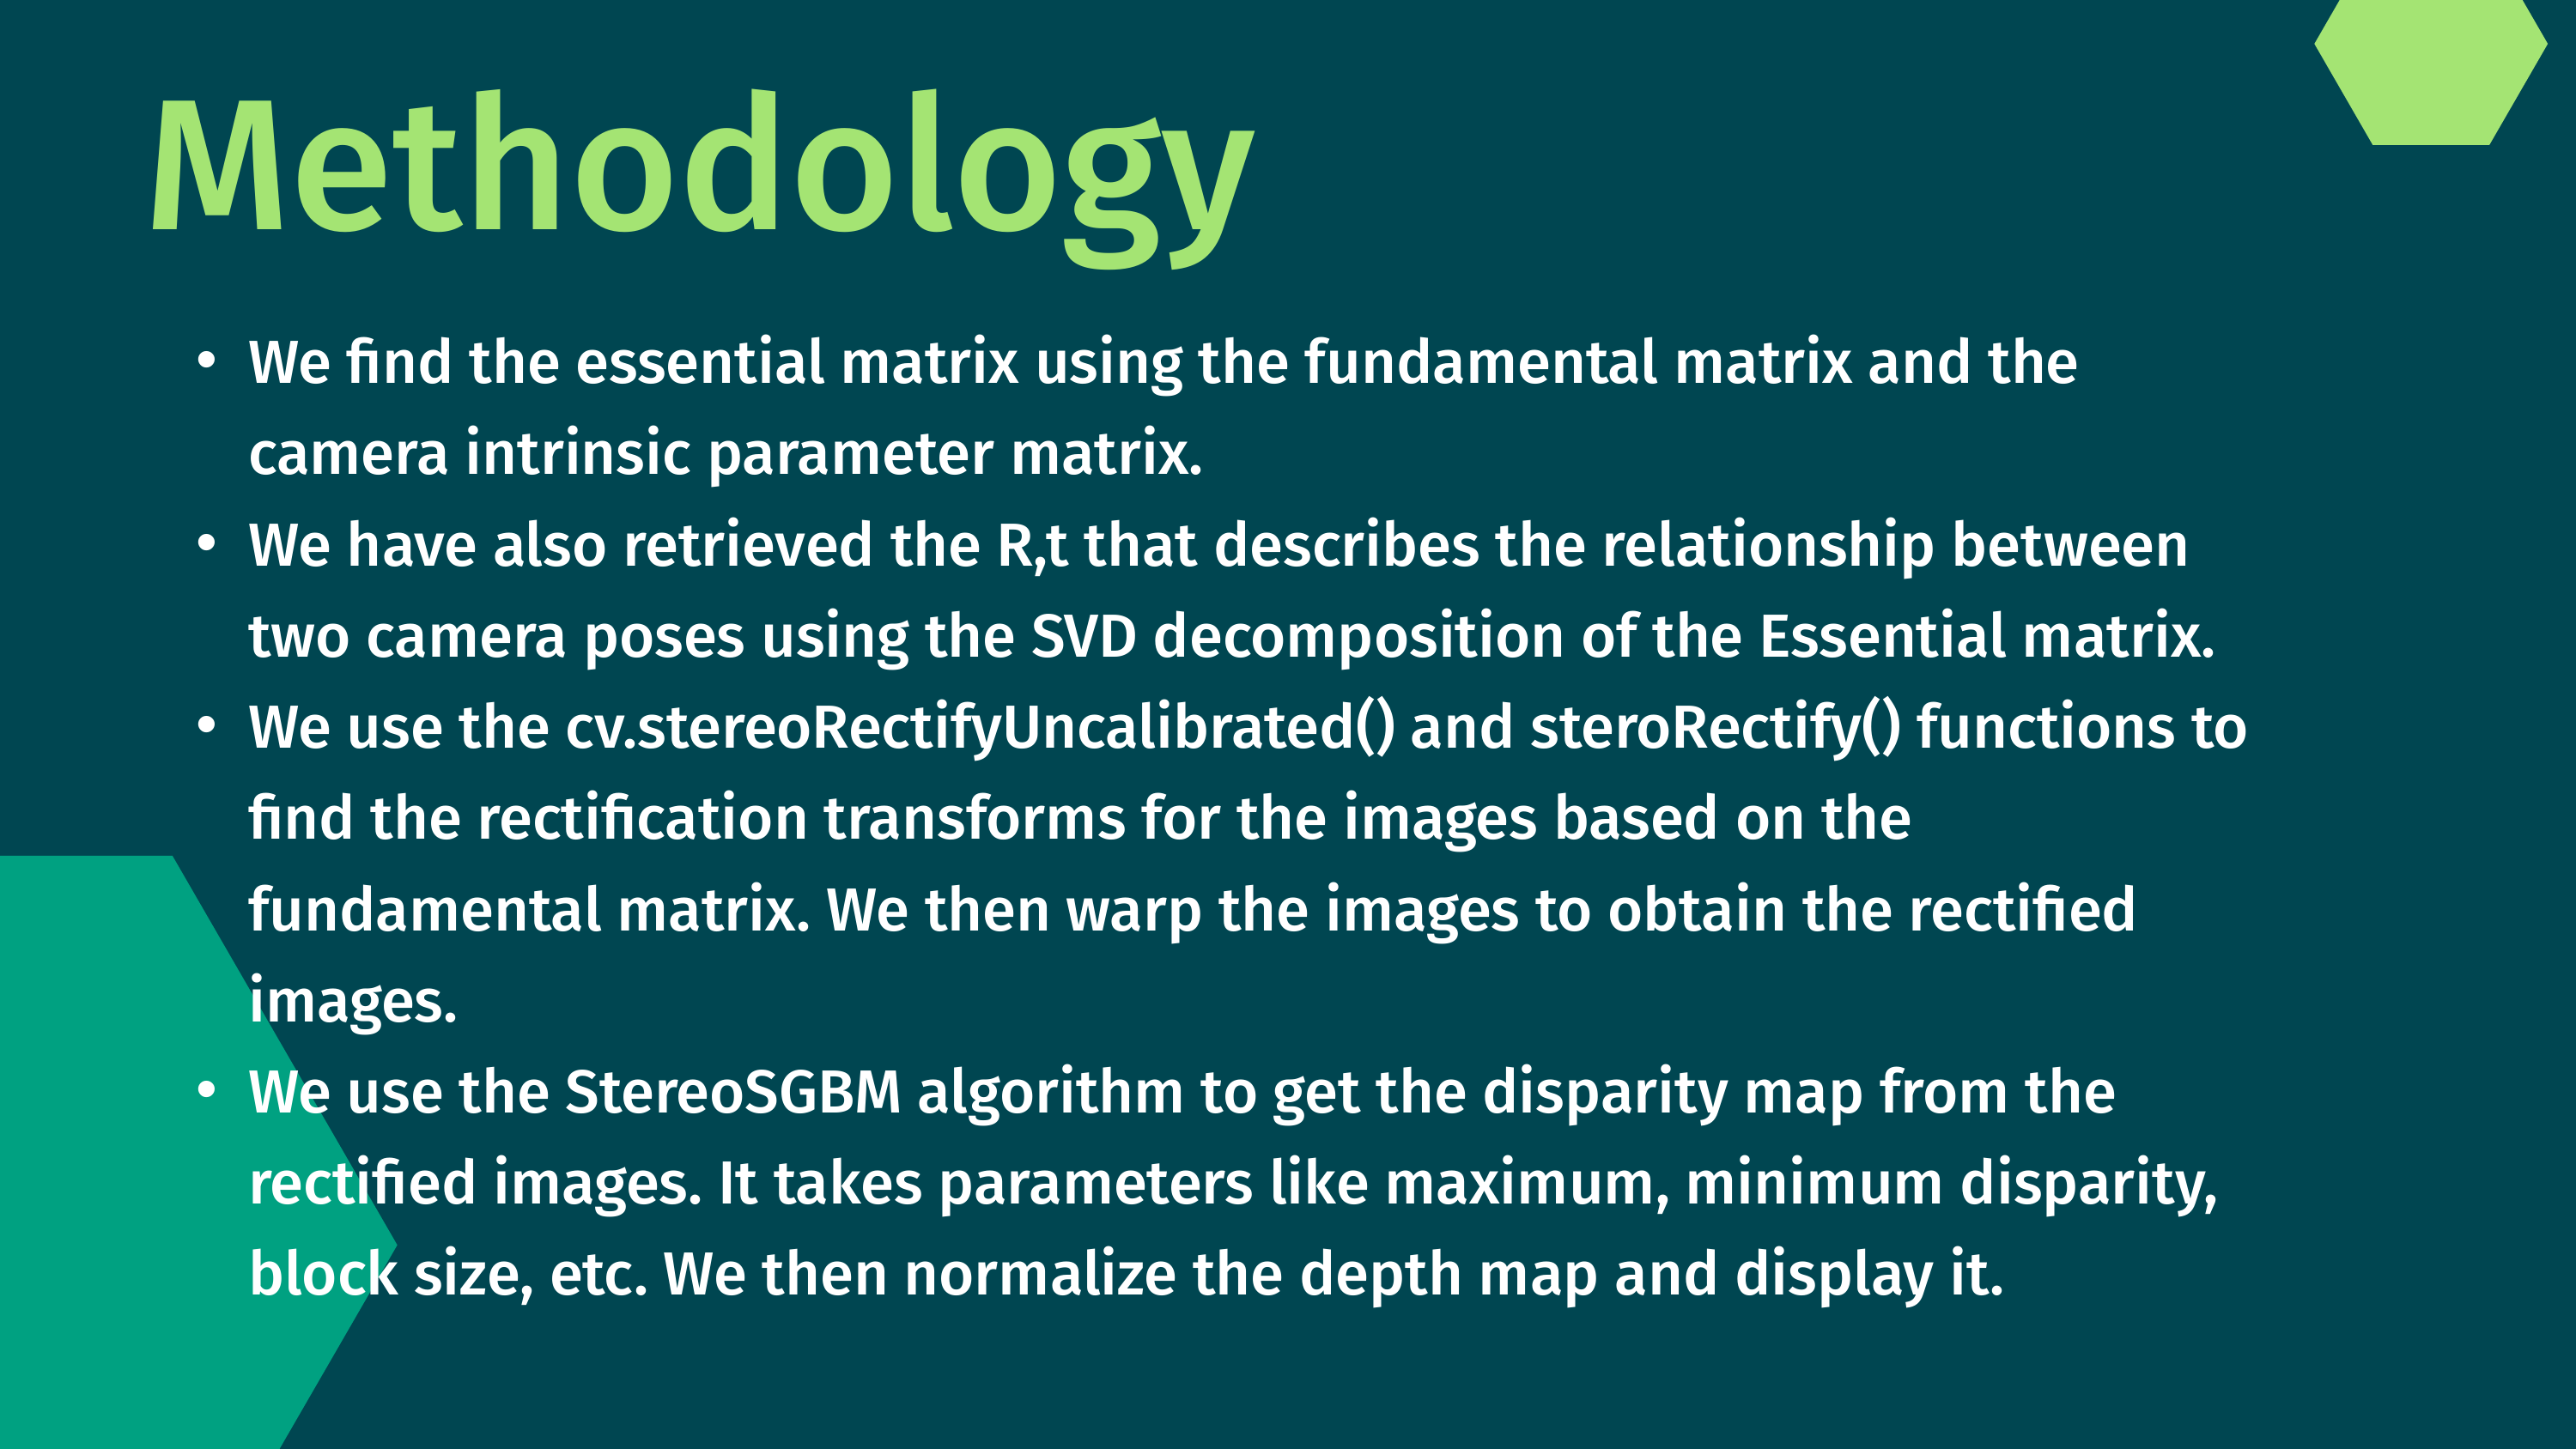

Methodology
We find the essential matrix using the fundamental matrix and the camera intrinsic parameter matrix.
We have also retrieved the R,t that describes the relationship between two camera poses using the SVD decomposition of the Essential matrix.
We use the cv.stereoRectifyUncalibrated() and steroRectify() functions to find the rectification transforms for the images based on the fundamental matrix. We then warp the images to obtain the rectified images.
We use the StereoSGBM algorithm to get the disparity map from the rectified images. It takes parameters like maximum, minimum disparity, block size, etc. We then normalize the depth map and display it.